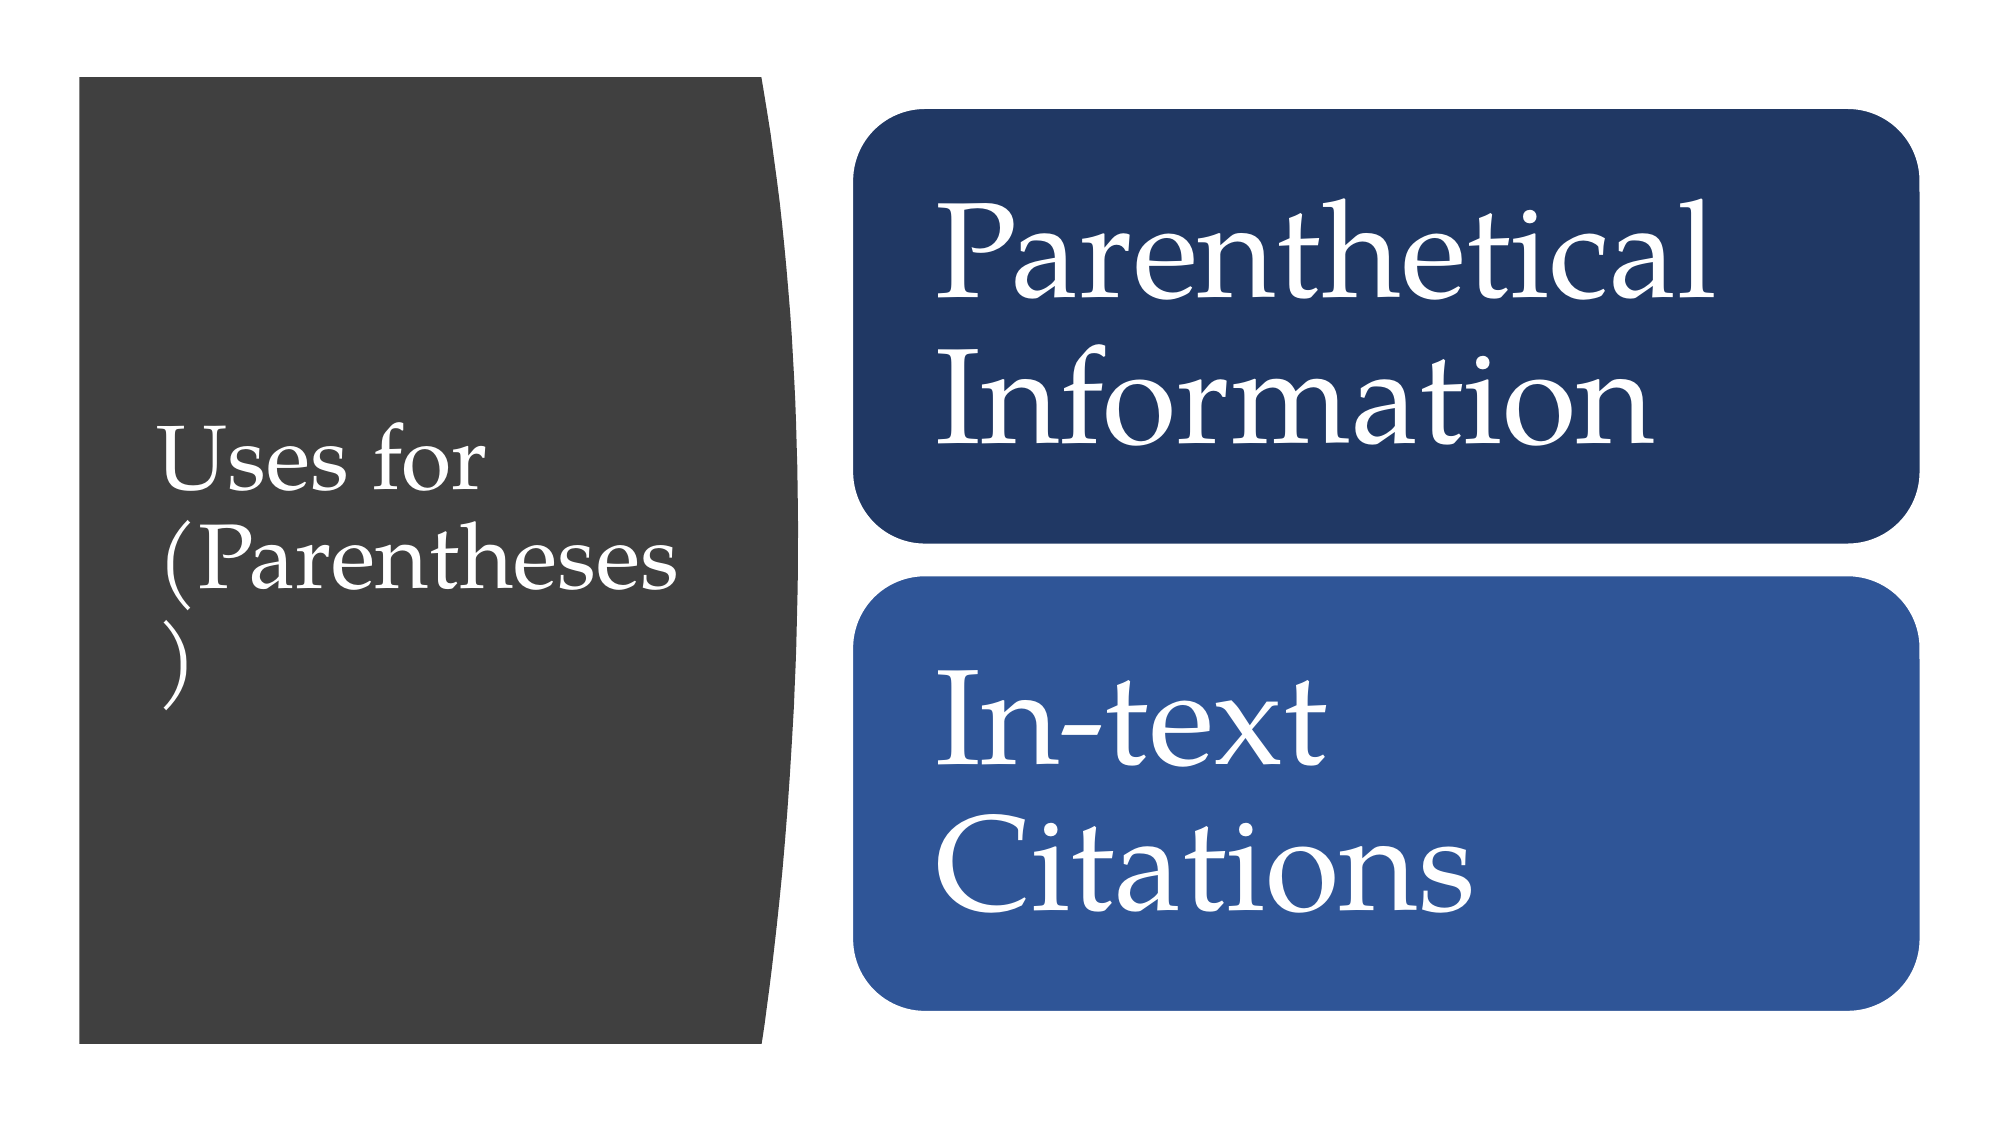

Parenthetical Information
In-text Citations

# Uses for (Parentheses)